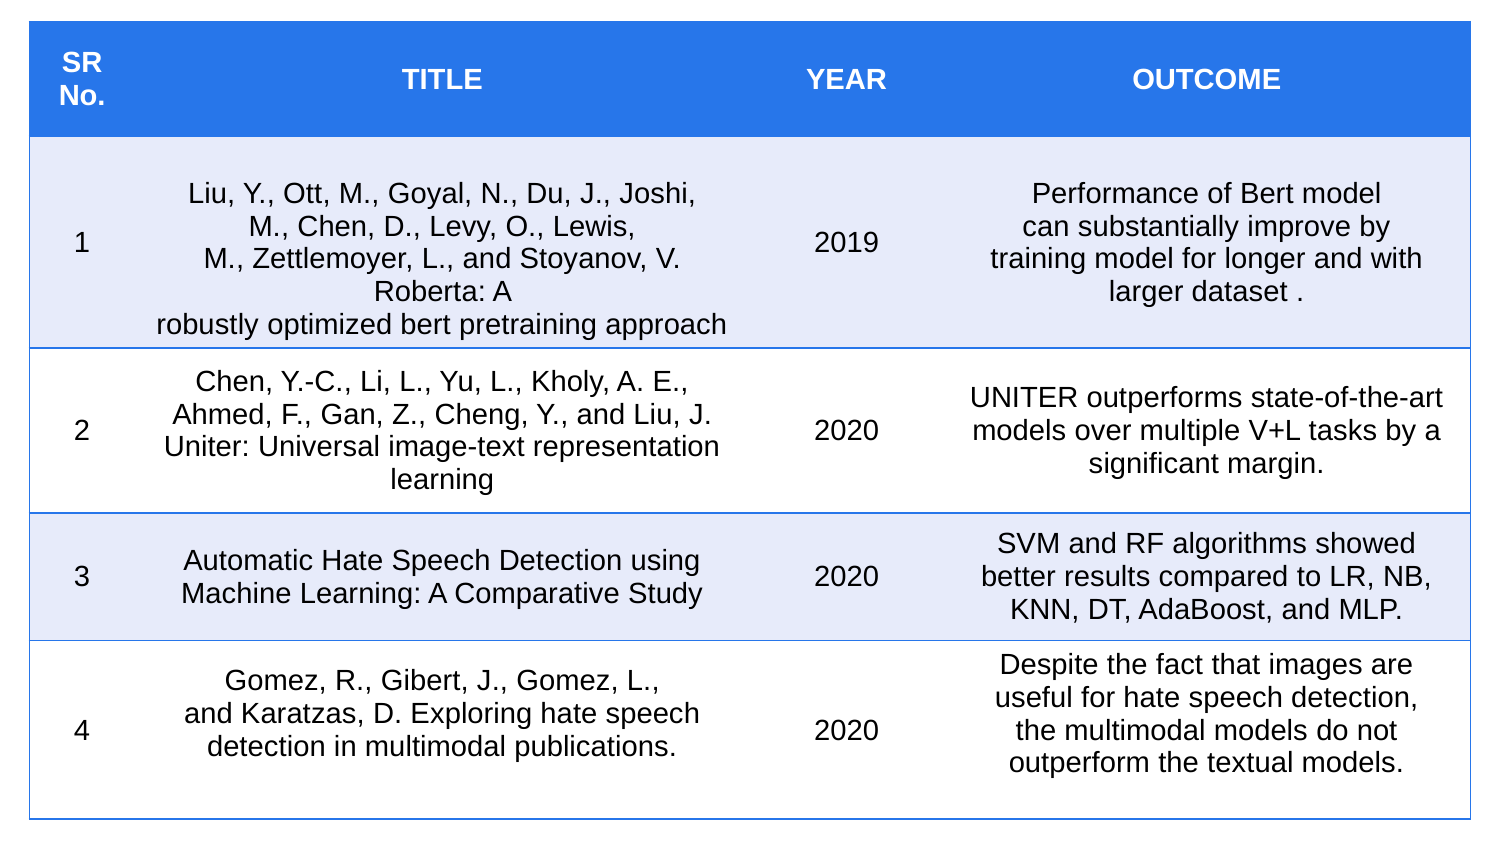

| SR No. | TITLE | YEAR | OUTCOME |
| --- | --- | --- | --- |
| 1 | Liu, Y., Ott, M., Goyal, N., Du, J., Joshi, M., Chen, D., Levy, O., Lewis, M., Zettlemoyer, L., and Stoyanov, V. Roberta: A robustly optimized bert pretraining approach | 2019 | Performance of Bert model can substantially improve by training model for longer and with larger dataset . |
| 2 | Chen, Y.-C., Li, L., Yu, L., Kholy, A. E., Ahmed, F., Gan, Z., Cheng, Y., and Liu, J. Uniter: Universal image-text representation learning | 2020 | UNITER outperforms state-of-the-art models over multiple V+L tasks by a significant margin. |
| 3 | Automatic Hate Speech Detection using Machine Learning: A Comparative Study | 2020 | SVM and RF algorithms showed better results compared to LR, NB, KNN, DT, AdaBoost, and MLP. |
| 4 | Gomez, R., Gibert, J., Gomez, L., and Karatzas, D. Exploring hate speech detection in multimodal publications. | 2020 | Despite the fact that images are useful for hate speech detection, the multimodal models do not outperform the textual models. |